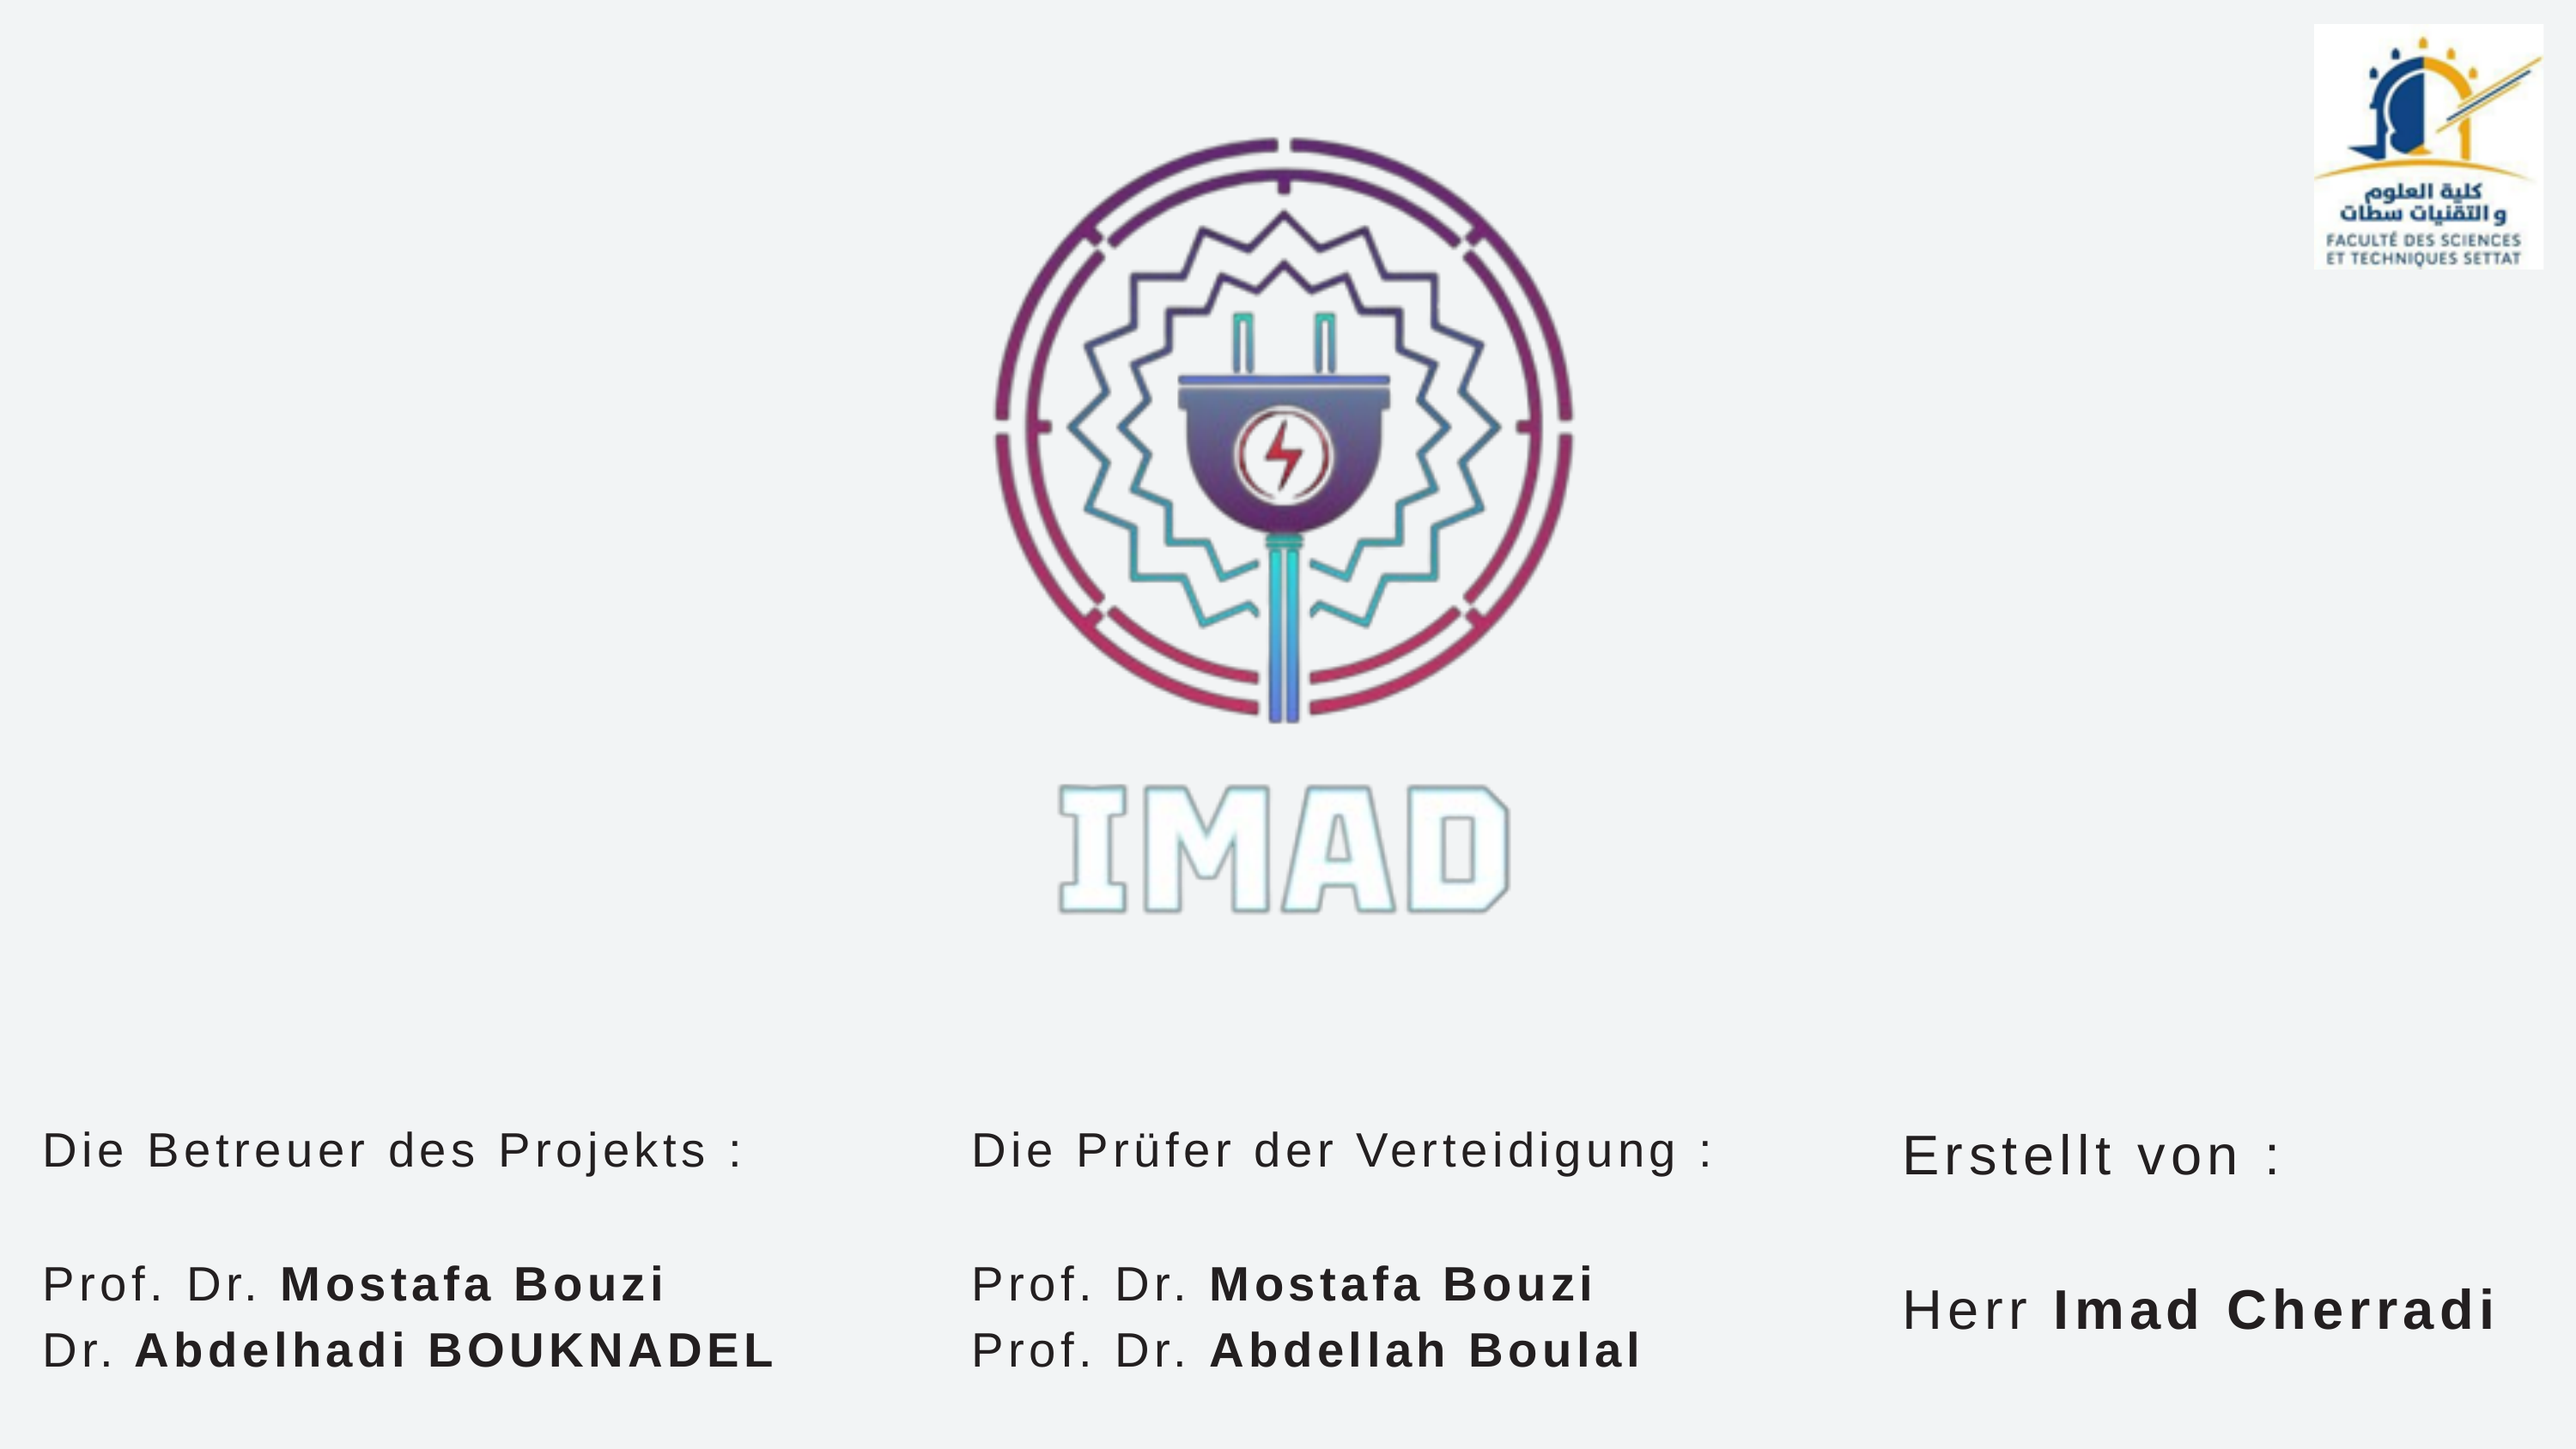

Erstellt von :

Herr Imad Cherradi
Die Betreuer des Projekts :

Prof. Dr. Mostafa Bouzi
Dr. Abdelhadi BOUKNADEL
Die Prüfer der Verteidigung :

Prof. Dr. Mostafa Bouzi
Prof. Dr. Abdellah Boulal